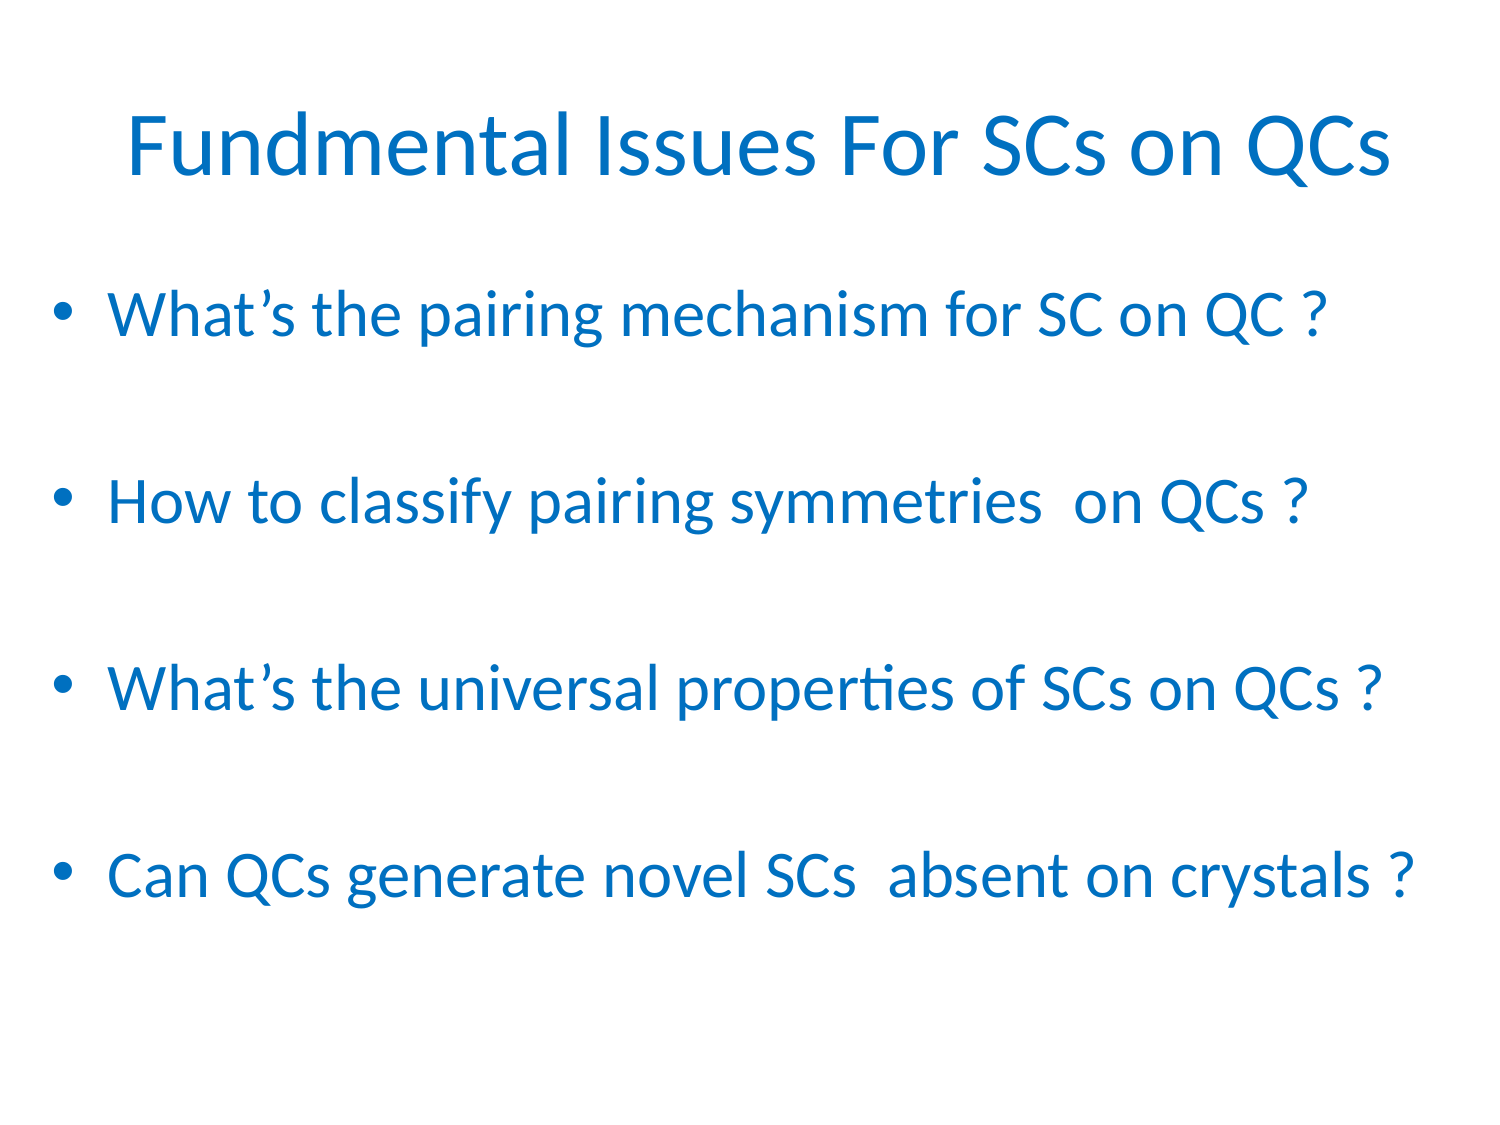

# Fundmental Issues For SCs on QCs
What’s the pairing mechanism for SC on QC ?

How to classify pairing symmetries  on QCs ?

What’s the universal properties of SCs on QCs ?

Can QCs generate novel SCs  absent on crystals ?